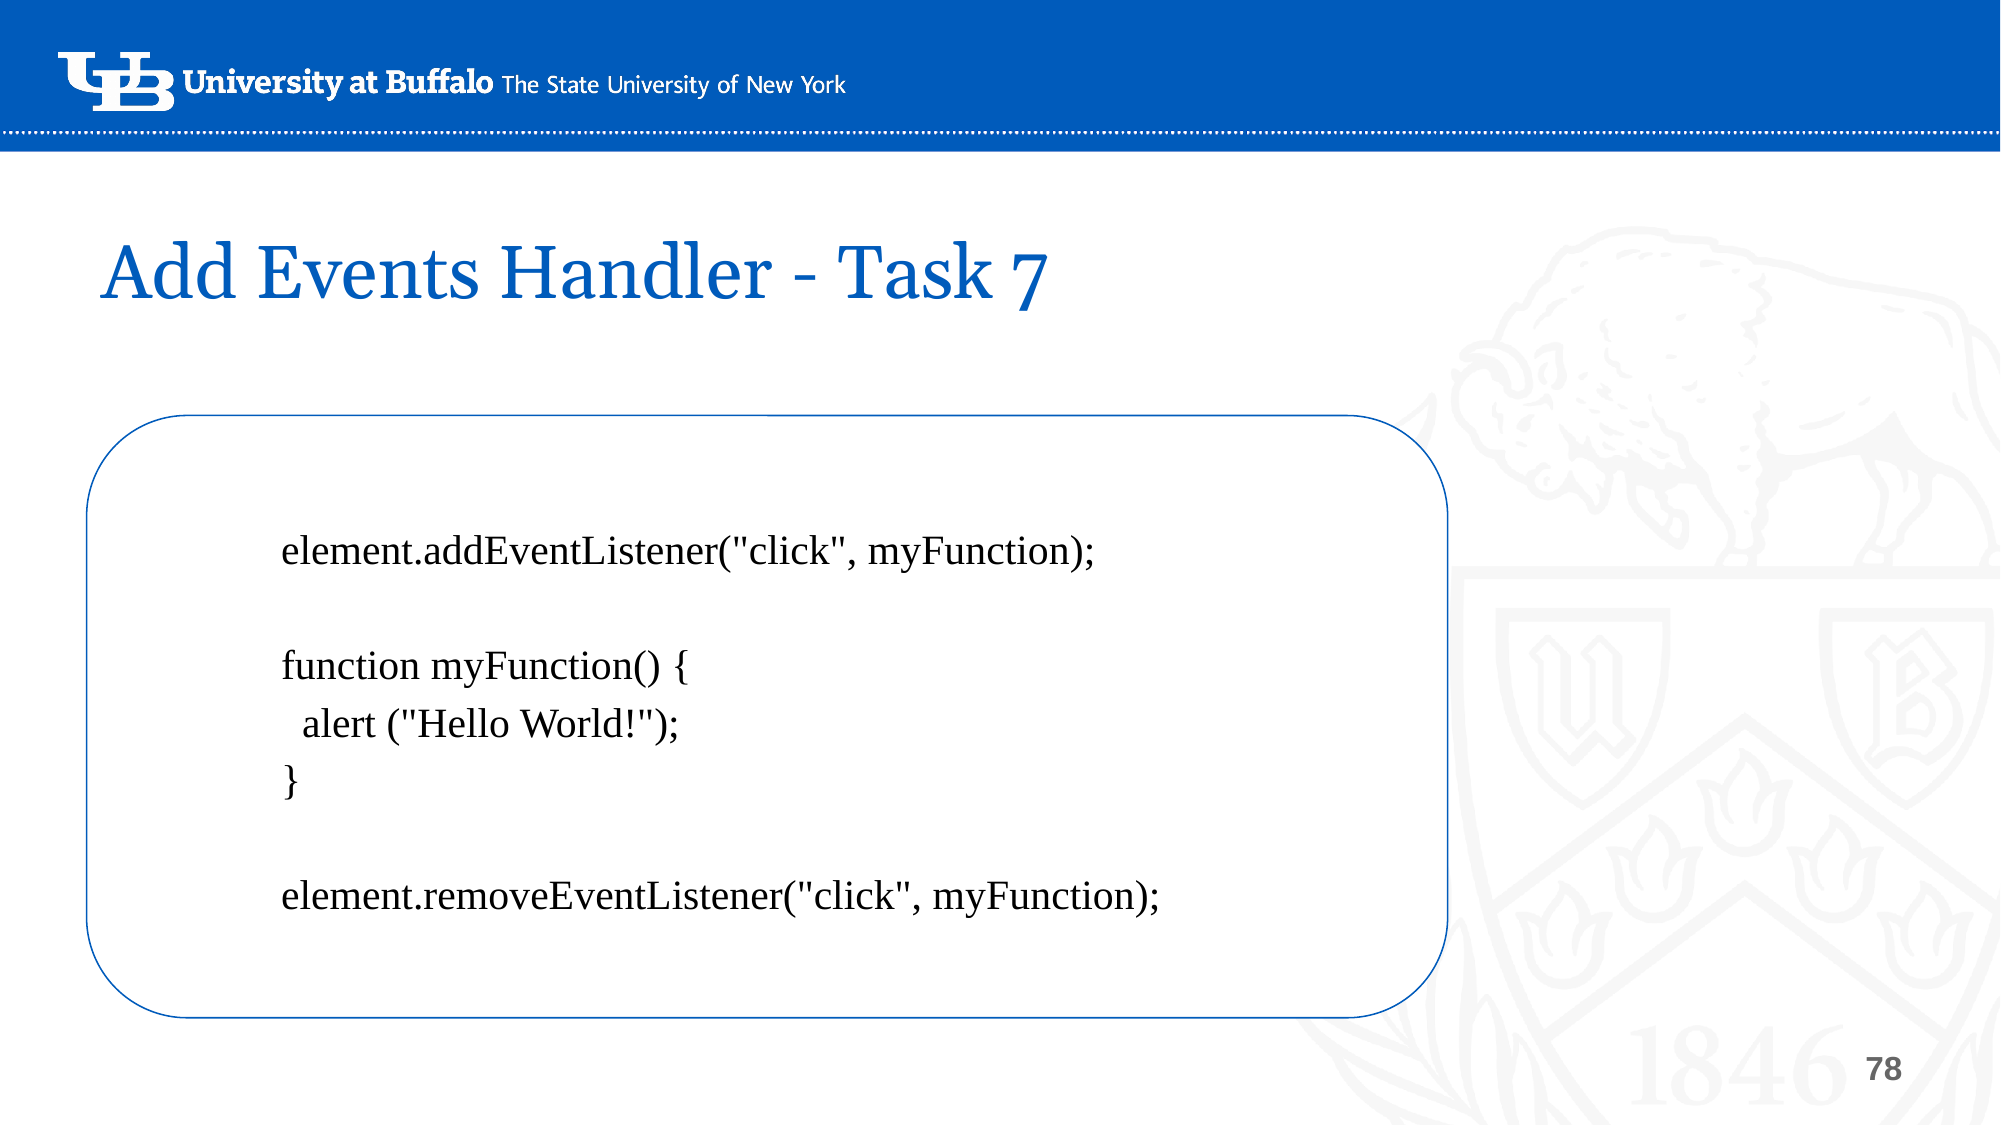

# Add Events Handler - Task 7
element.addEventListener("click", myFunction);

function myFunction() {
  alert ("Hello World!");
}

element.removeEventListener("click", myFunction);
78